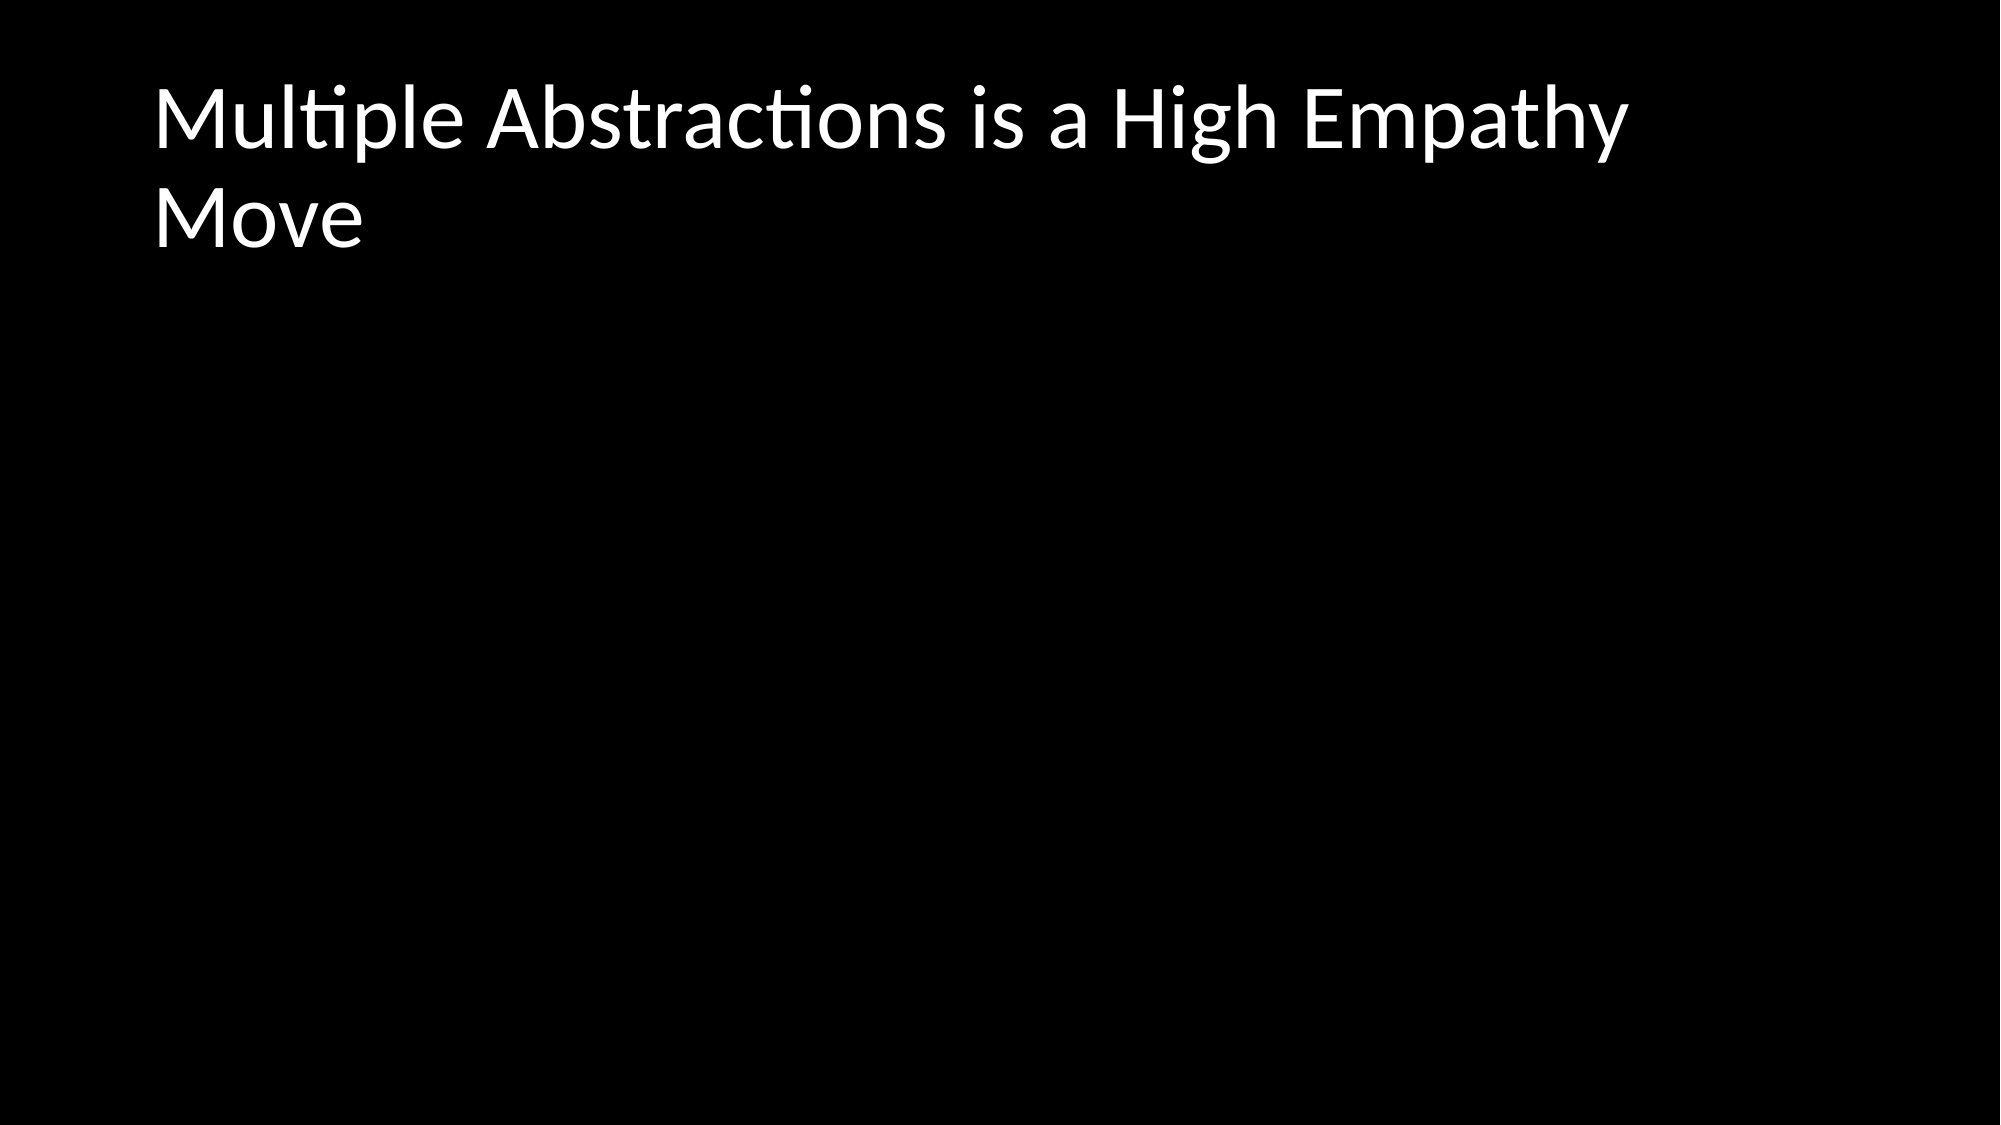

# Multiple Abstractions is a High Empathy Move